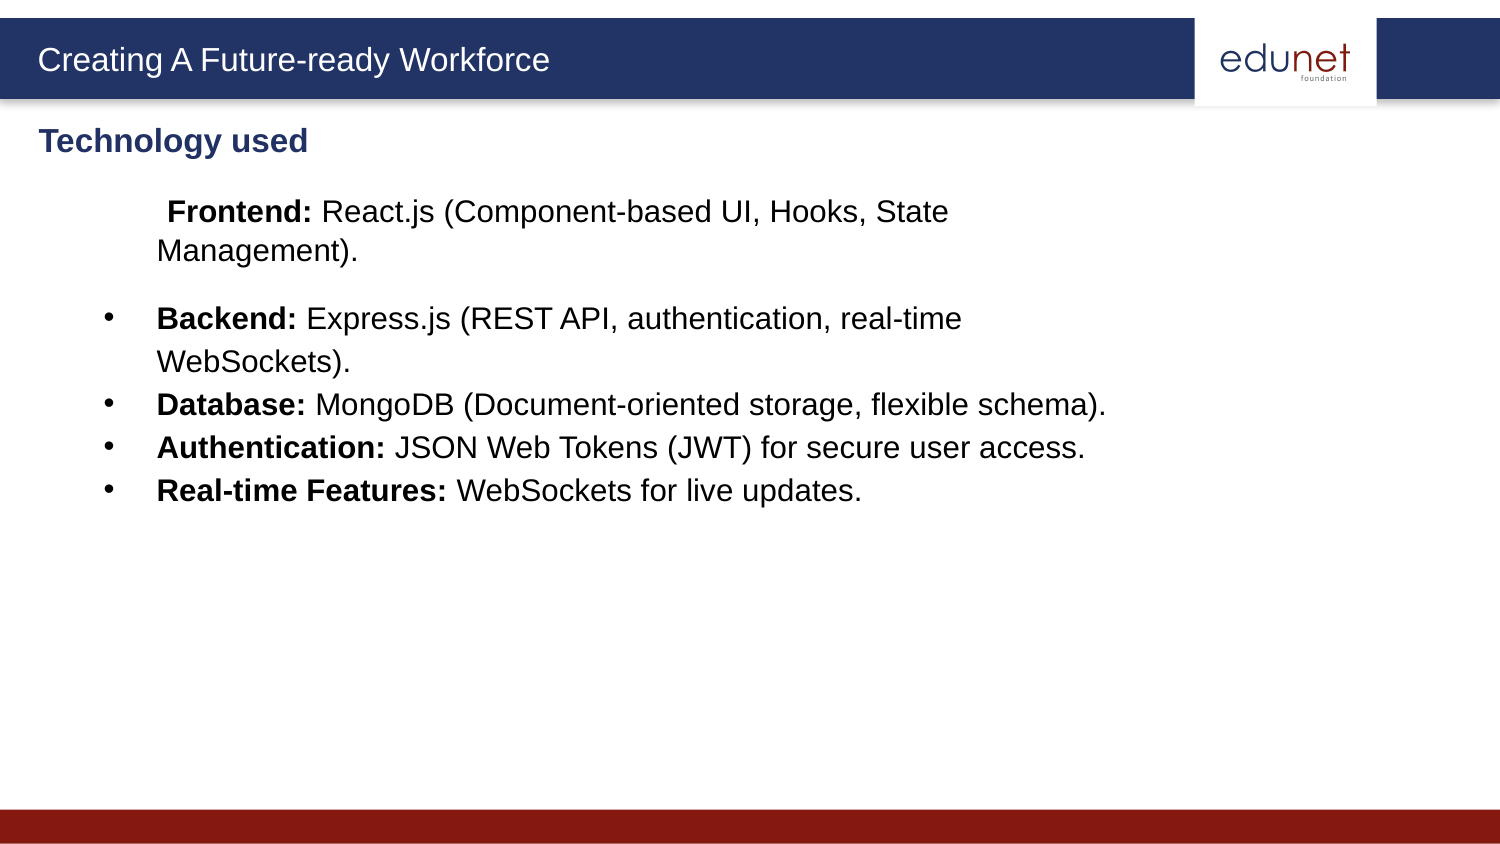

Technology used
 Frontend: React.js (Component-based UI, Hooks, State Management).
Backend: Express.js (REST API, authentication, real-time WebSockets).
Database: MongoDB (Document-oriented storage, flexible schema).
Authentication: JSON Web Tokens (JWT) for secure user access.
Real-time Features: WebSockets for live updates.